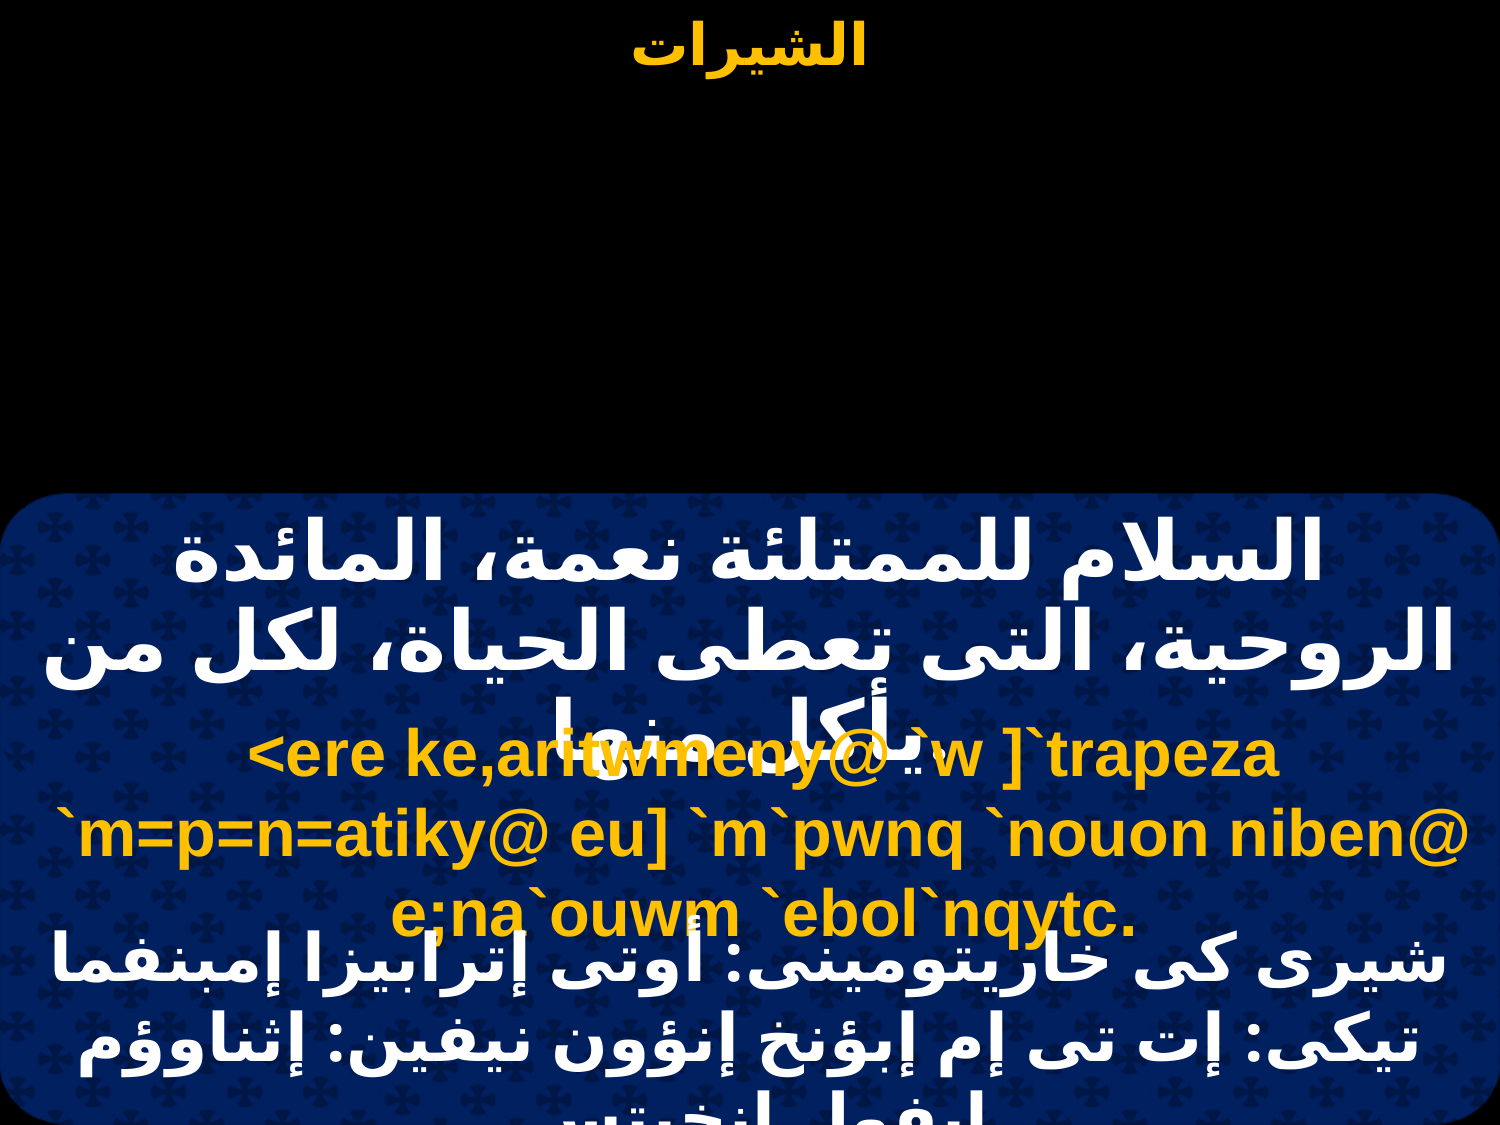

السلام للممتلئة نعمة، المائدة الروحية، التى تعطى الحياة، لكل من يأكل منها.

<ere ke,aritwmeny@ `w ]`trapeza `m=p=n=atiky@ eu] `m`pwnq `nouon niben@ e;na`ouwm `ebol`nqytc.

شيرى كى خاريتومينى: أوتى إترابيزا إمبنفما تيكى: إت تى إم إبؤنخ إنؤون نيفين: إثناوؤم إيفول إنخيتس.